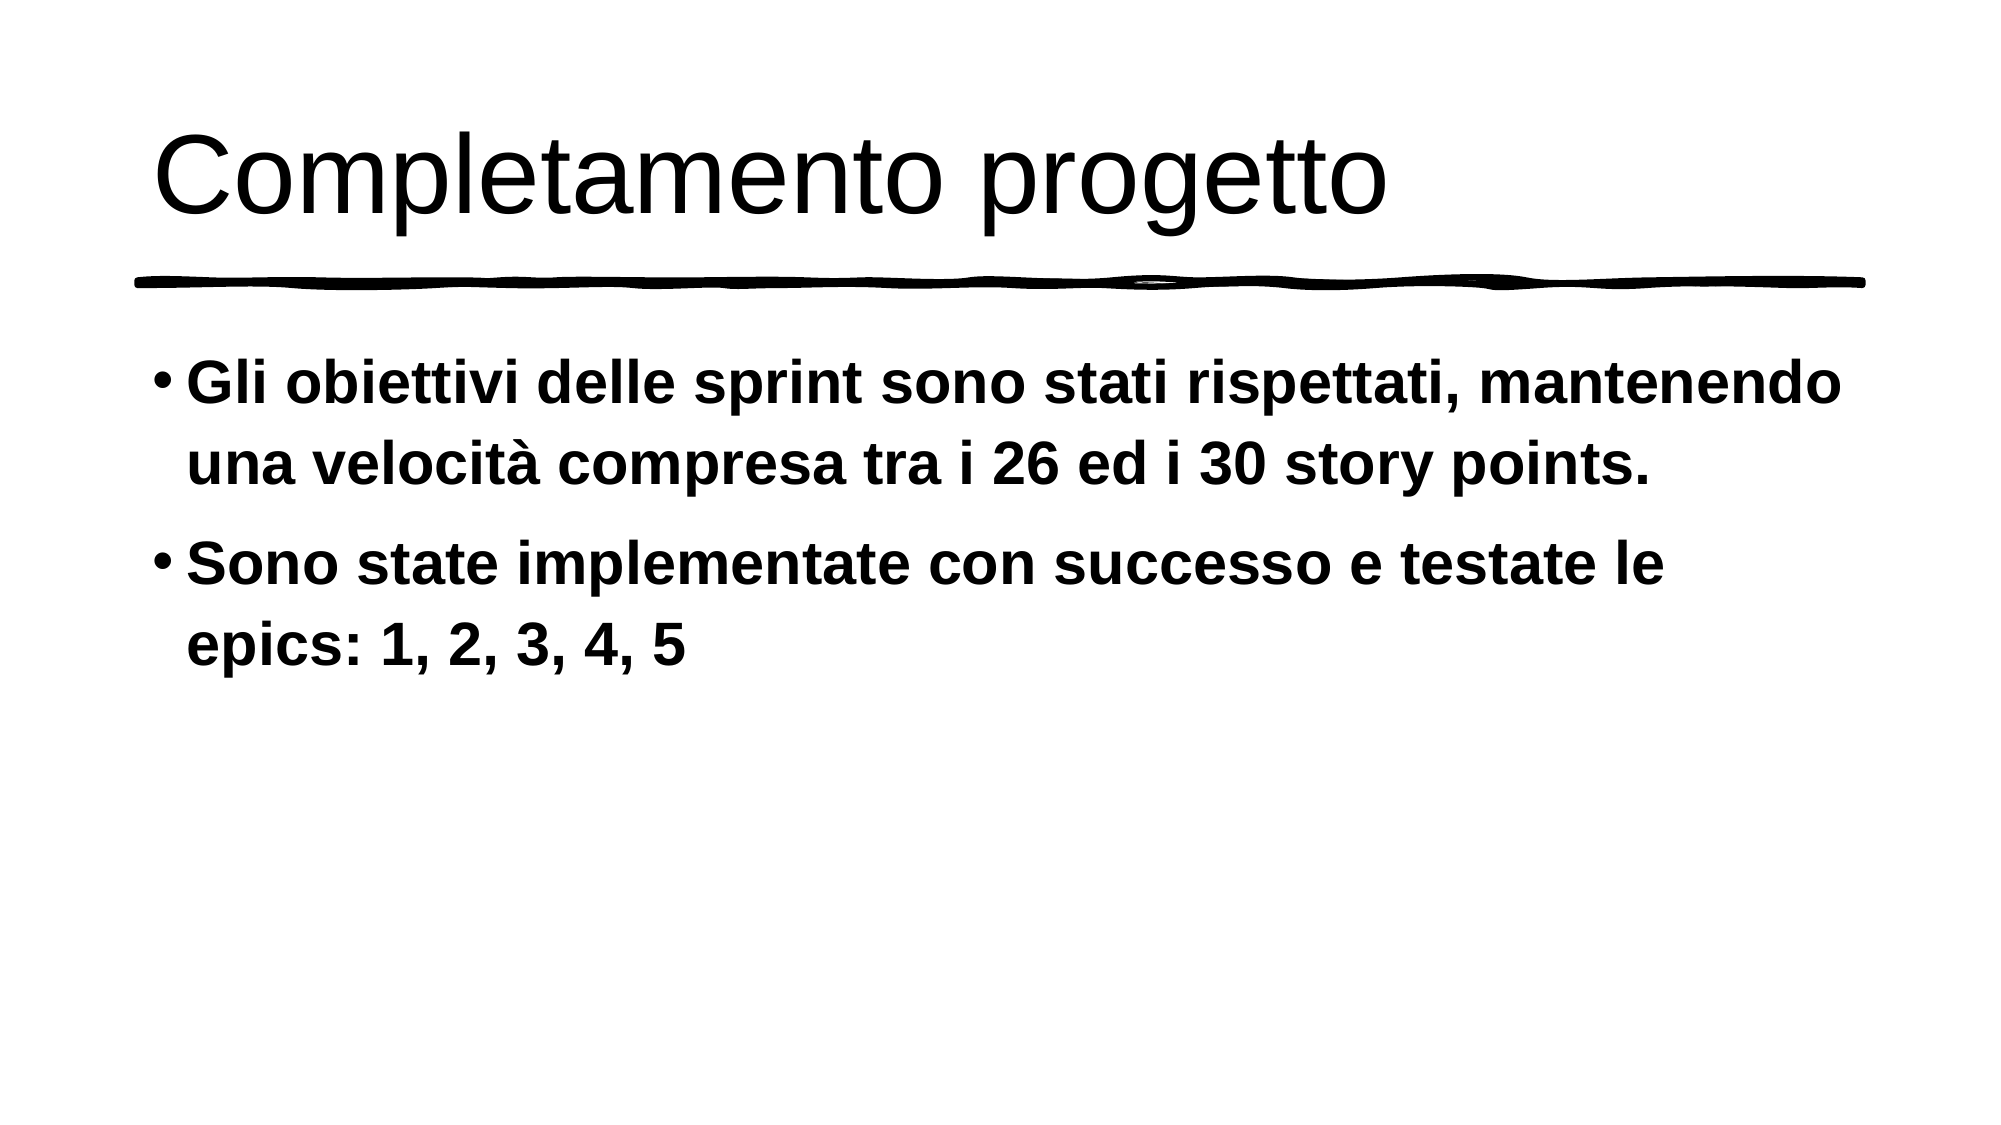

# Completamento progetto
Gli obiettivi delle sprint sono stati rispettati, mantenendo una velocità compresa tra i 26 ed i 30 story points.
Sono state implementate con successo e testate le epics: 1, 2, 3, 4, 5